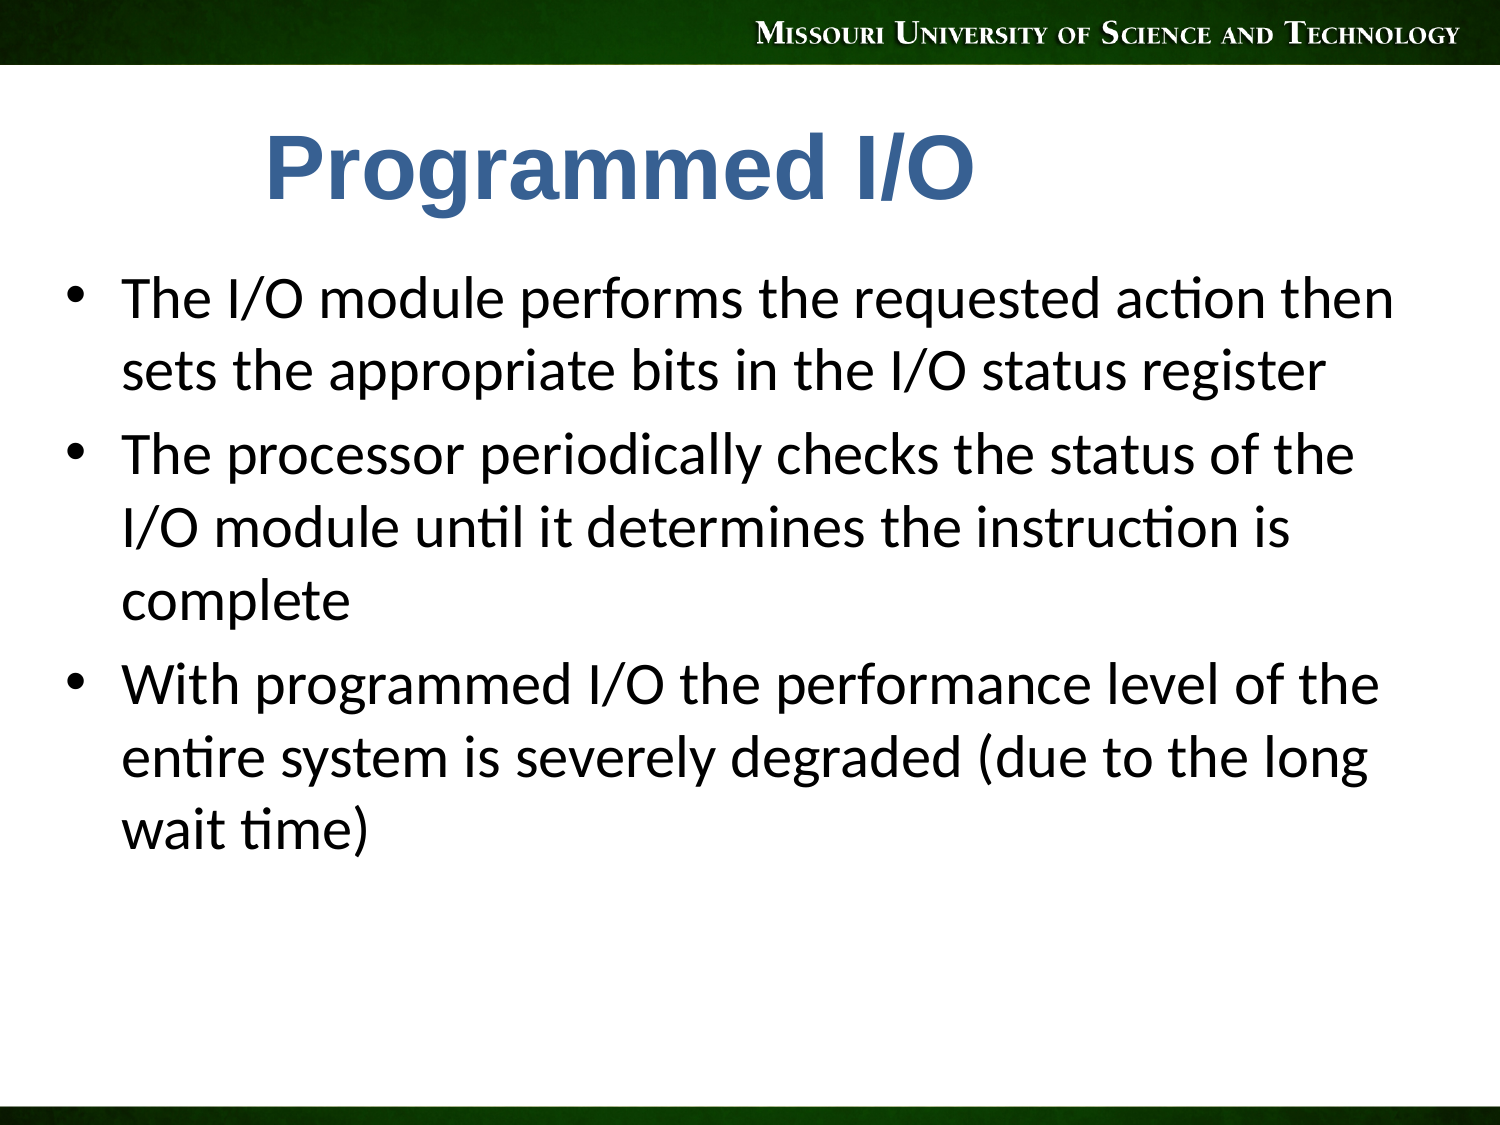

# Programmed I/O
The I/O module performs the requested action then sets the appropriate bits in the I/O status register
The processor periodically checks the status of the I/O module until it determines the instruction is complete
With programmed I/O the performance level of the entire system is severely degraded (due to the long wait time)